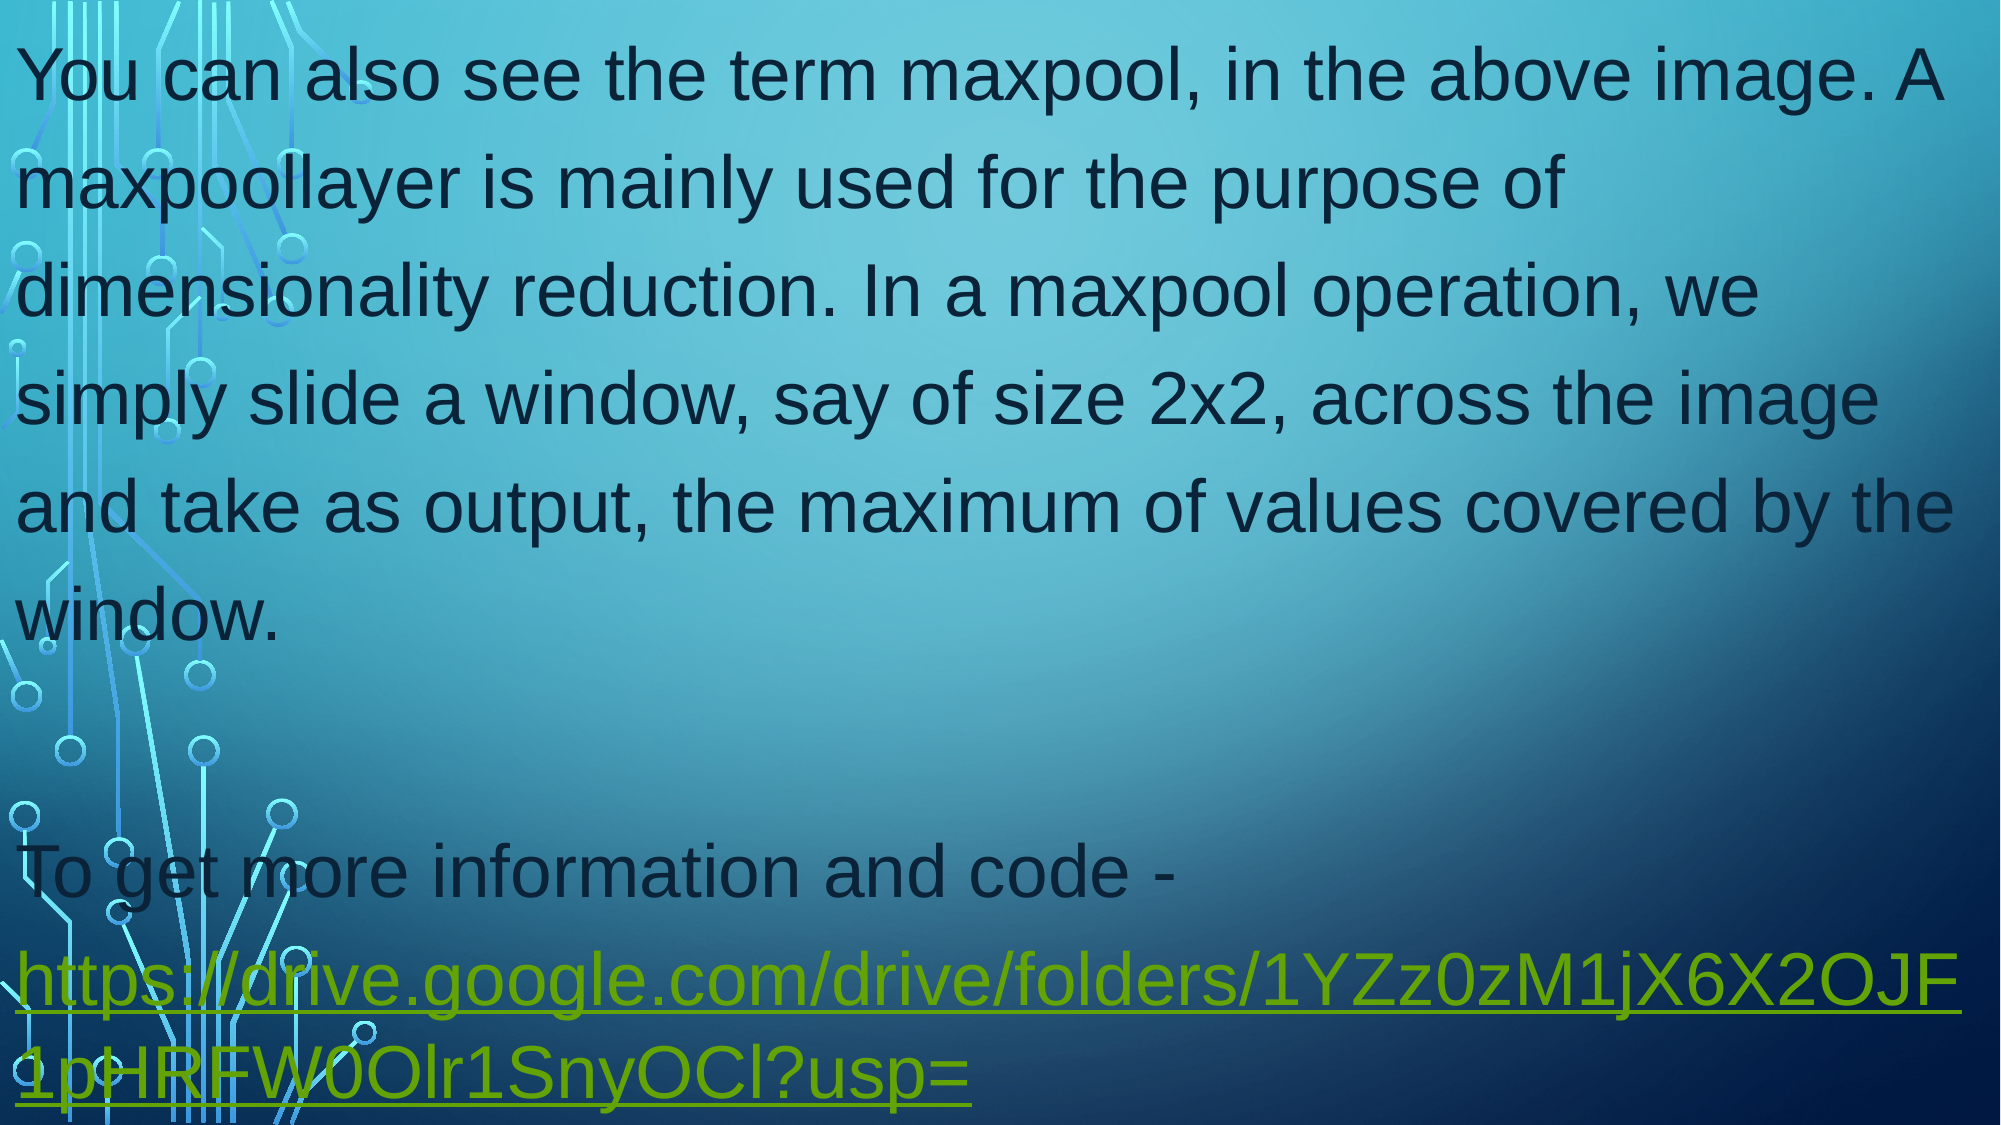

#
You can also see the term maxpool, in the above image. A maxpoollayer is mainly used for the purpose of dimensionality reduction. In a maxpool operation, we simply slide a window, say of size 2x2, across the image and take as output, the maximum of values covered by the window.

To get more information and code -https://drive.google.com/drive/folders/1YZz0zM1jX6X2OJF1pHRFW0Olr1SnyOCl?usp=share_link